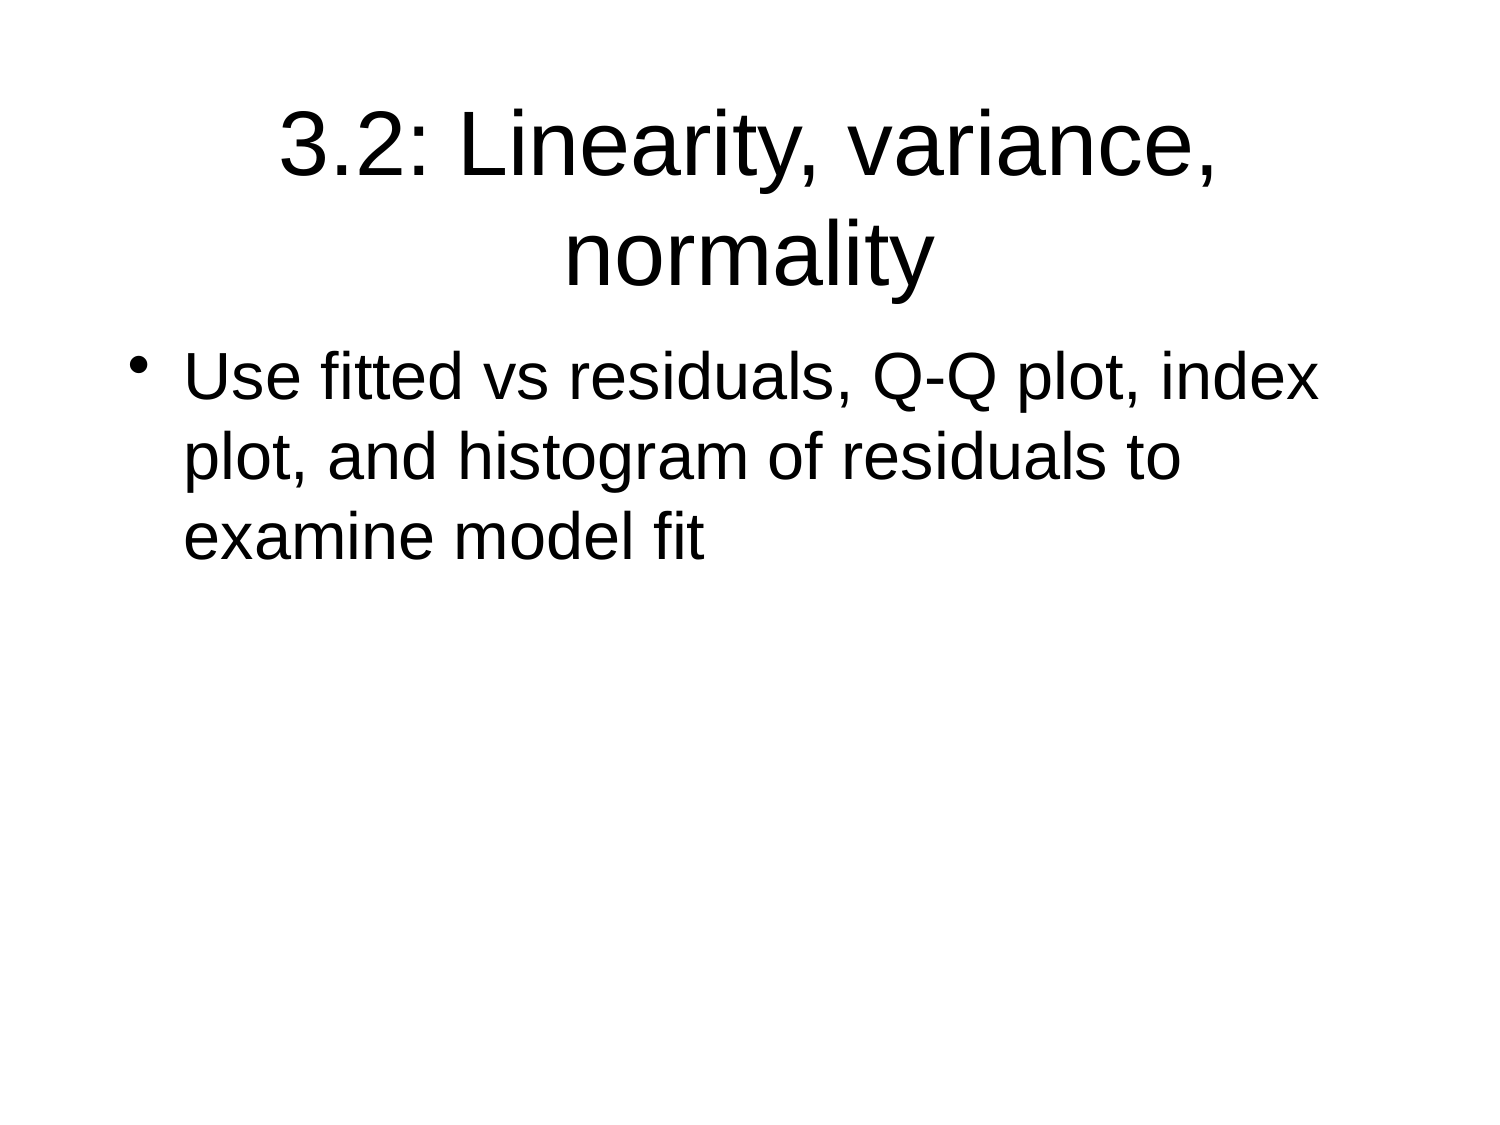

# 3.2: Linearity, variance, normality
Use fitted vs residuals, Q-Q plot, index plot, and histogram of residuals to examine model fit